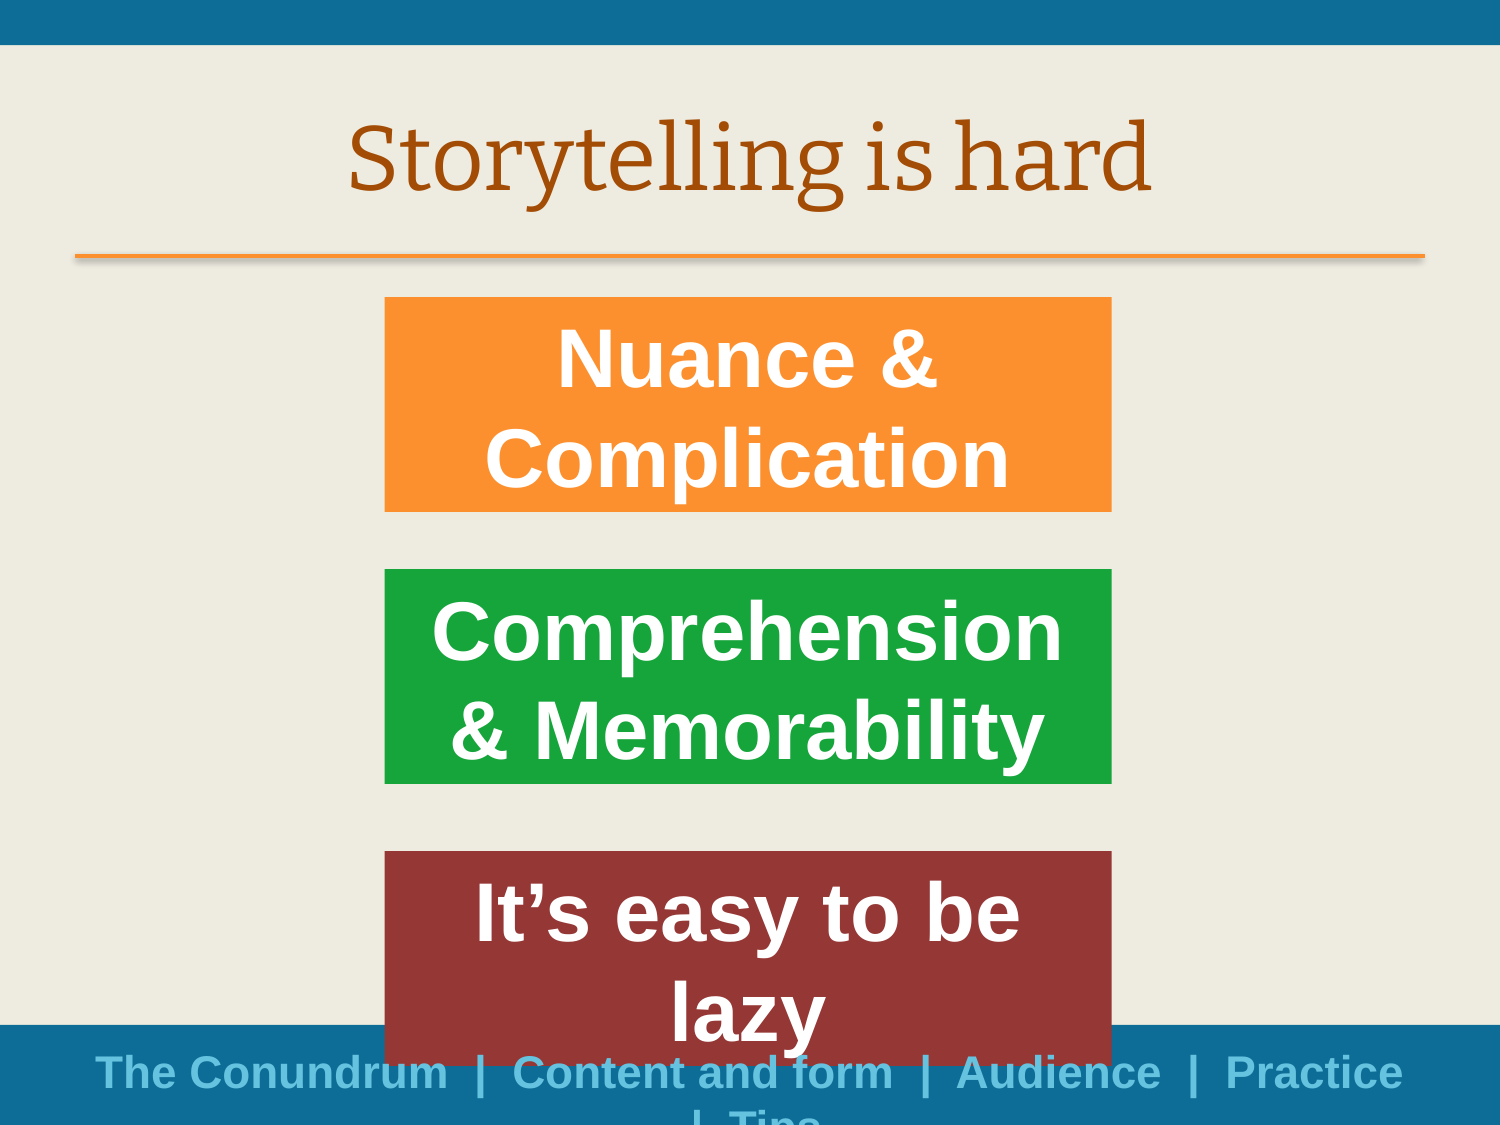

# Storytelling is hard
Nuance & Complication
Comprehension & Memorability
It’s easy to be lazy
The Conundrum  |  Content and form  |  Audience  |  Practice  |  Tips